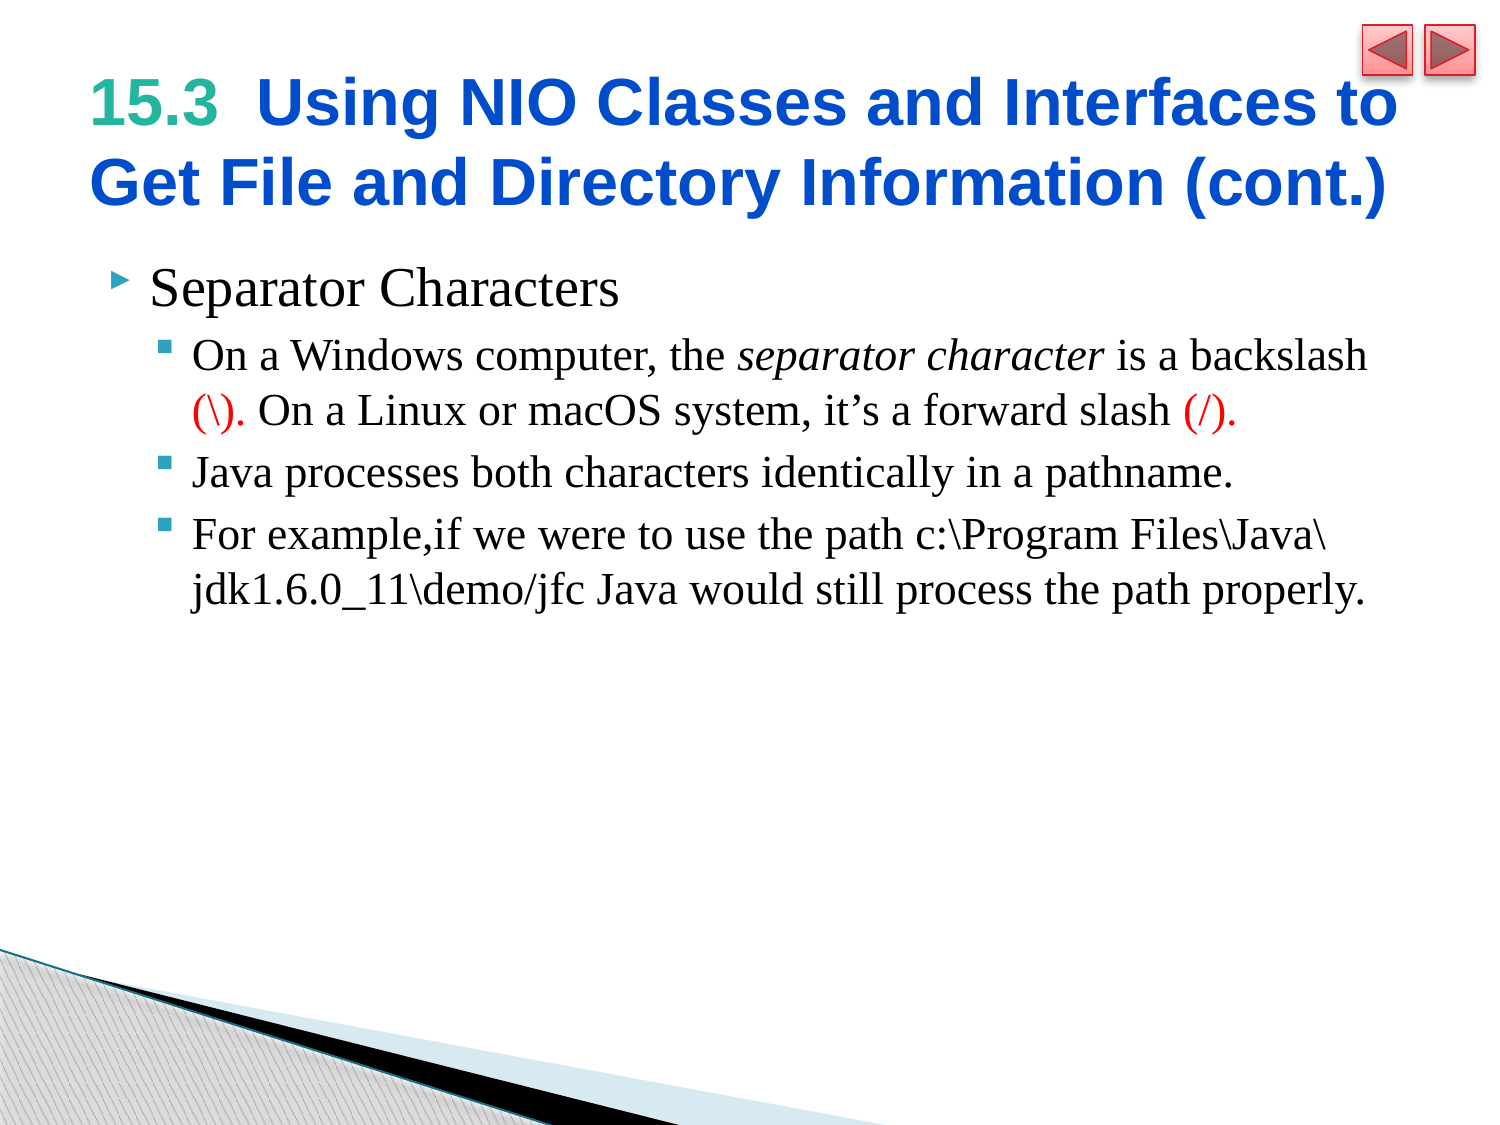

# 15.3  Using NIO Classes and Interfaces to Get File and Directory Information (cont.)
Separator Characters
On a Windows computer, the separator character is a backslash (\). On a Linux or macOS system, it’s a forward slash (/).
Java processes both characters identically in a pathname.
For example,if we were to use the path c:\Program Files\Java\jdk1.6.0_11\demo/jfc Java would still process the path properly.